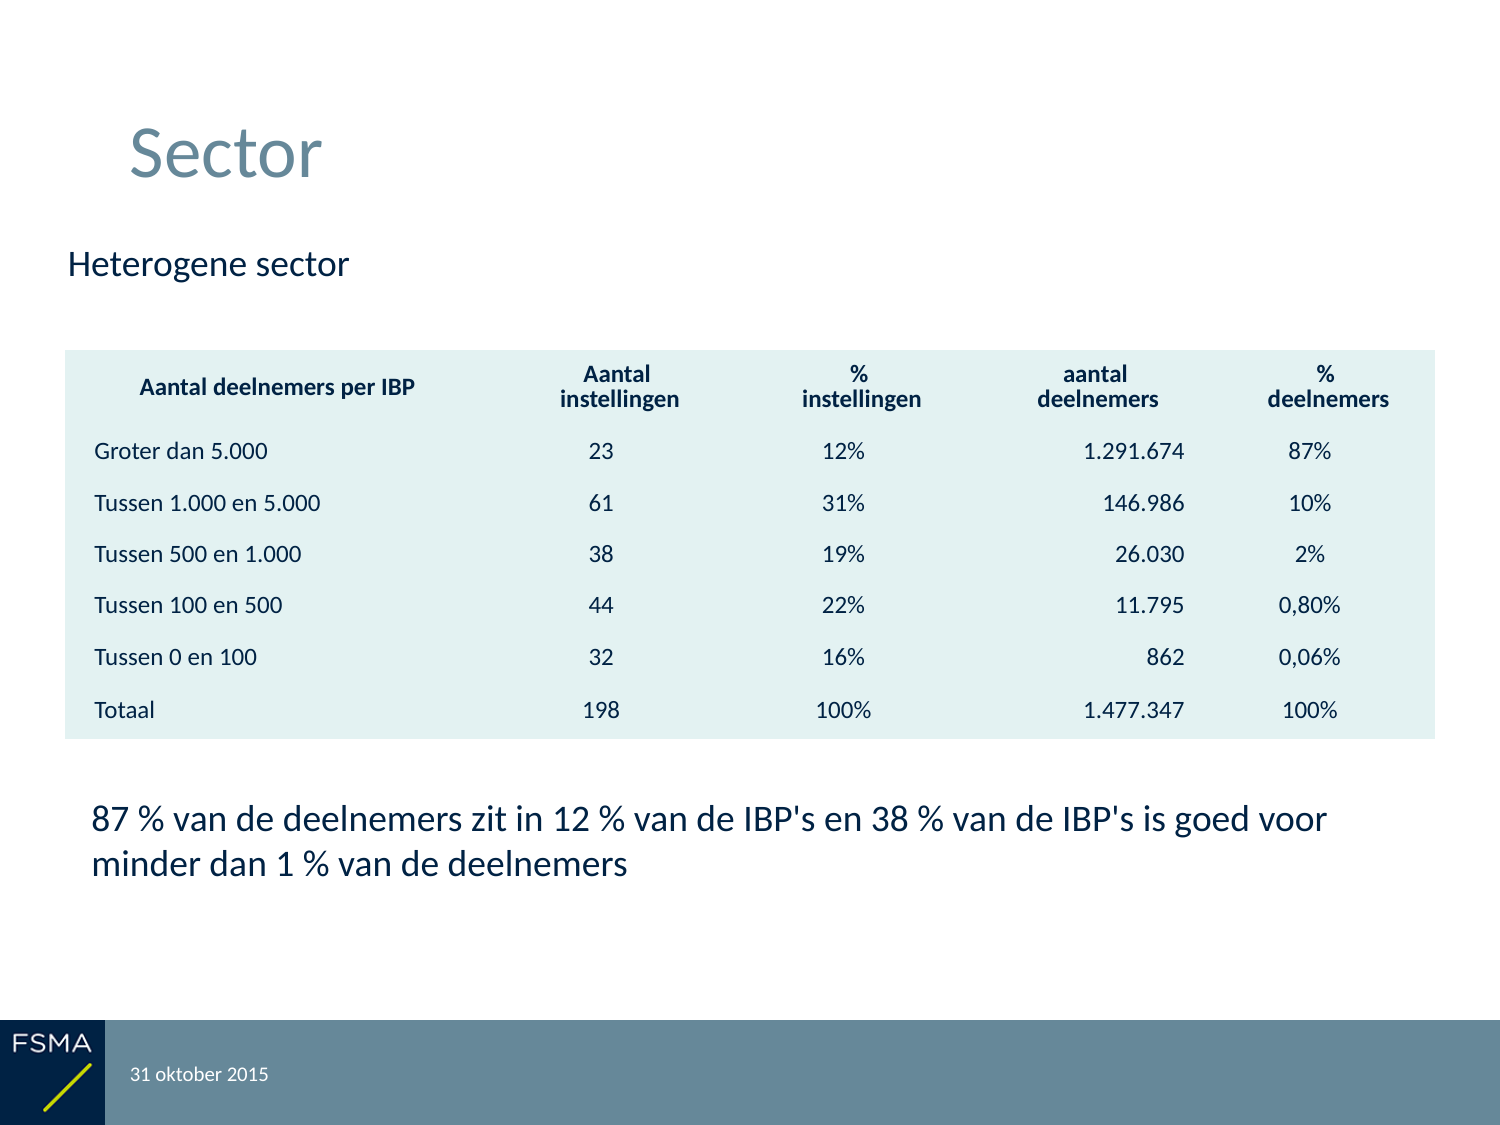

# Sector
Heterogene sector
| Aantal deelnemers per IBP | Aantal instellingen | % instellingen | aantal deelnemers | % deelnemers |
| --- | --- | --- | --- | --- |
| Groter dan 5.000 | 23 | 12% | 1.291.674 | 87% |
| Tussen 1.000 en 5.000 | 61 | 31% | 146.986 | 10% |
| Tussen 500 en 1.000 | 38 | 19% | 26.030 | 2% |
| Tussen 100 en 500 | 44 | 22% | 11.795 | 0,80% |
| Tussen 0 en 100 | 32 | 16% | 862 | 0,06% |
| Totaal | 198 | 100% | 1.477.347 | 100% |
87 % van de deelnemers zit in 12 % van de IBP's en 38 % van de IBP's is goed voor minder dan 1 % van de deelnemers
31 oktober 2015
Rapportering over het boekjaar 2014
10